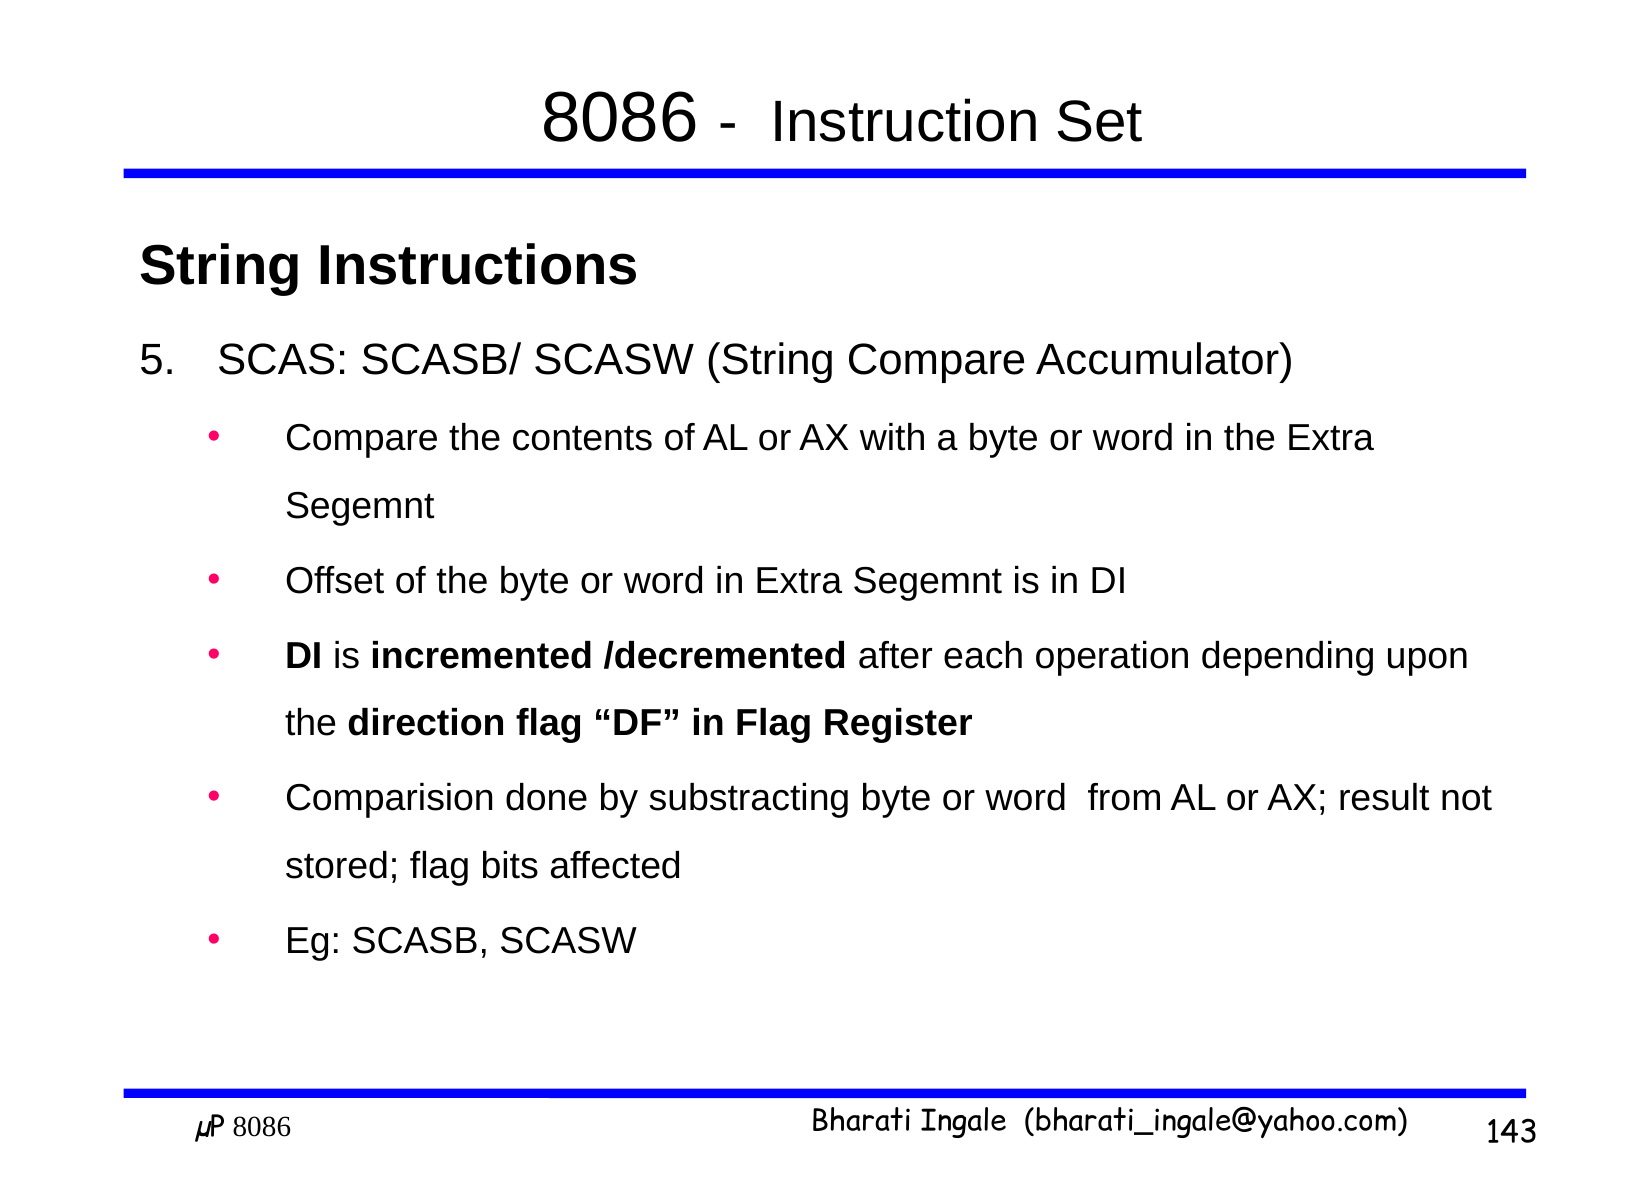

# 8086 -  Instruction Set
String Instructions
5.	SCAS: SCASB/ SCASW (String Compare Accumulator)
Compare the contents of AL or AX with a byte or word in the Extra Segemnt
Offset of the byte or word in Extra Segemnt is in DI
DI is incremented /decremented after each operation depending upon the direction flag “DF” in Flag Register
Comparision done by substracting byte or word  from AL or AX; result not stored; flag bits affected
Eg: SCASB, SCASW
143